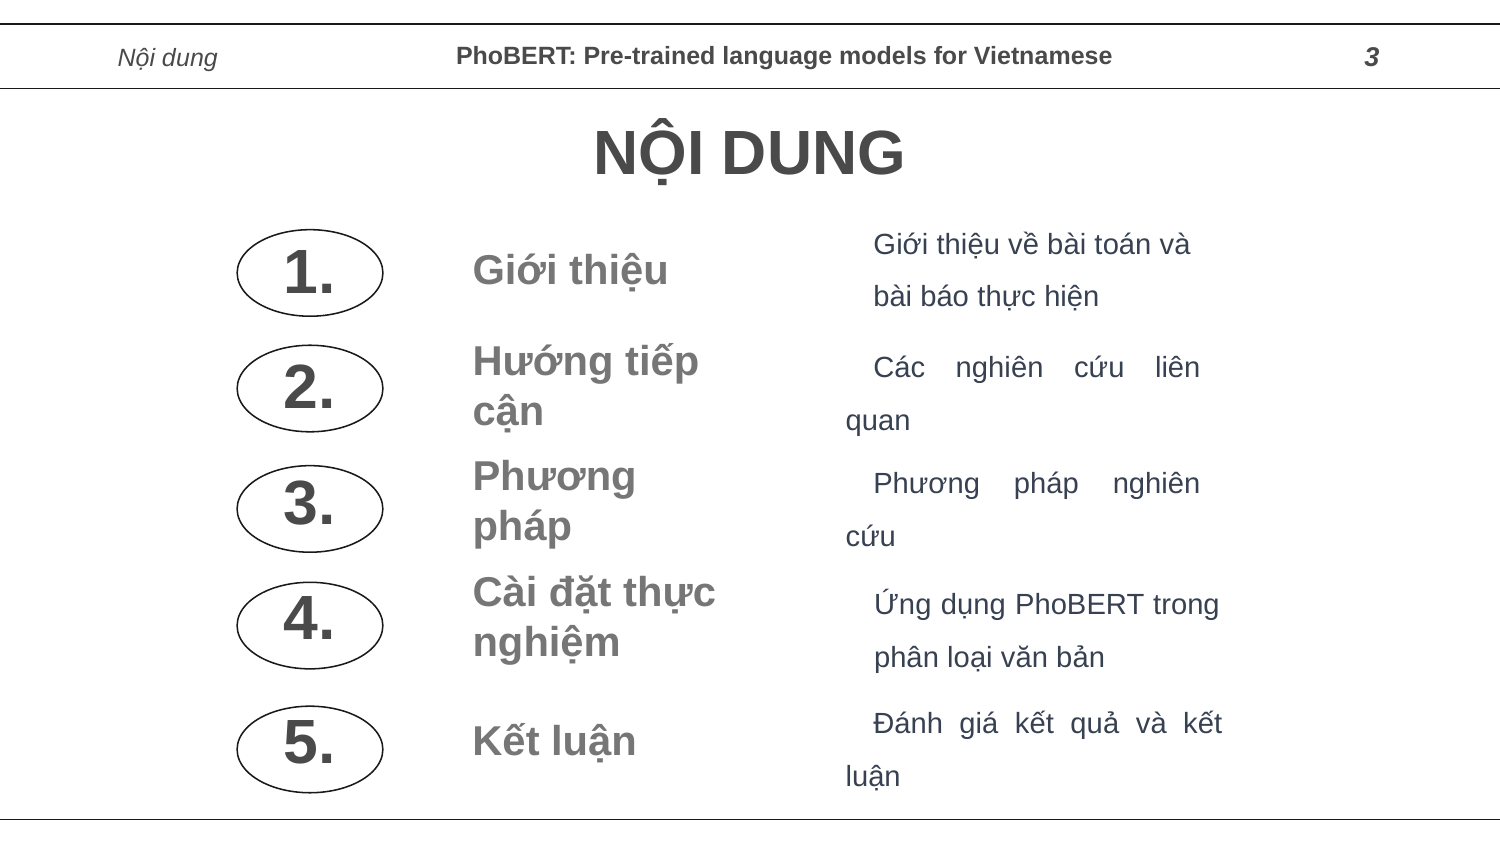

PhoBERT: Pre-trained language models for Vietnamese
3
Nội dung
NỘI DUNG
Giới thiệu về bài toán và
bài báo thực hiện
1.
# Giới thiệu

Các nghiên cứu liên quan
Hướng tiếp cận
2.

Phương pháp nghiên cứu
Phương pháp
3.

Cài đặt thực nghiệm
4.
Ứng dụng PhoBERT trong
phân loại văn bản

Kết luận
Đánh giá kết quả và kết luận
5.